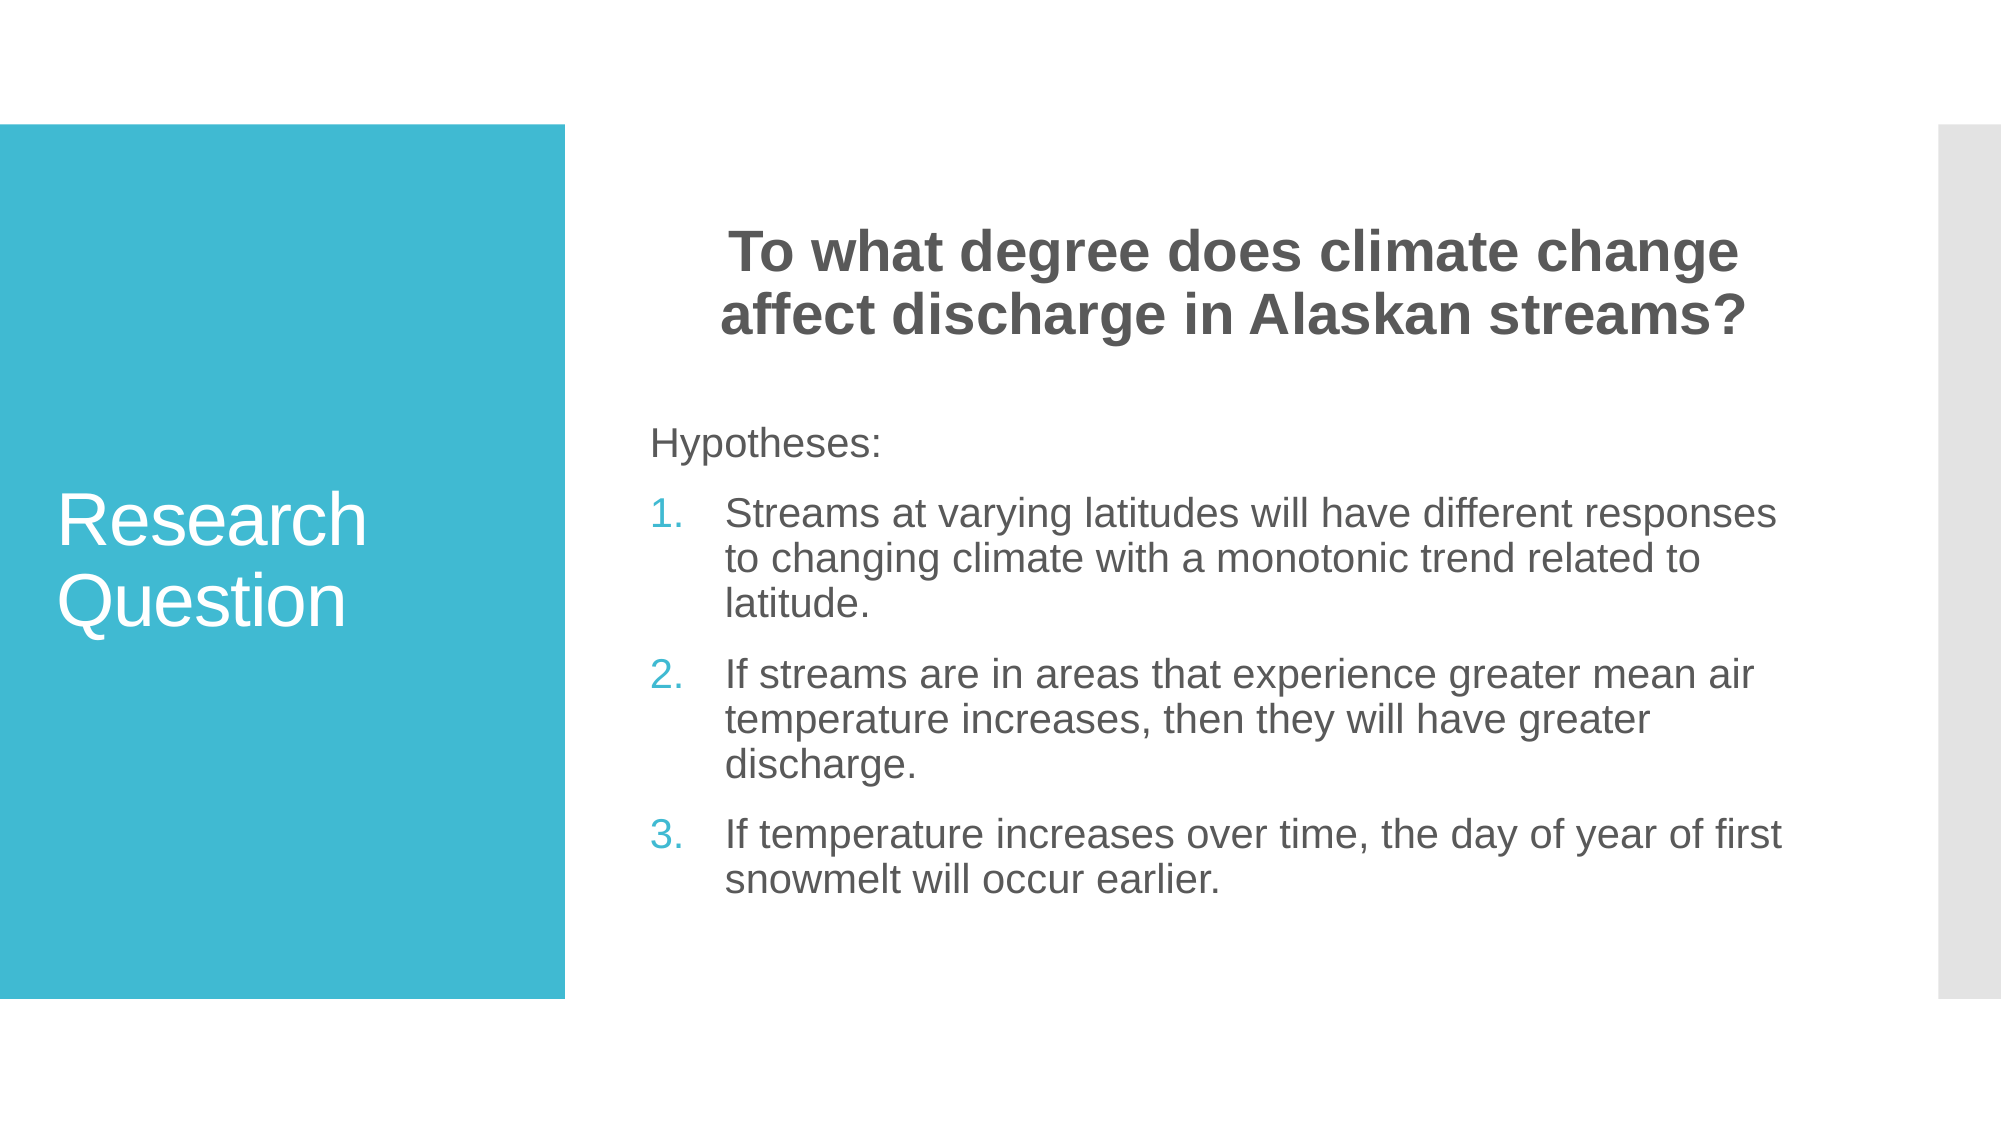

To what degree does climate change affect discharge in Alaskan streams?
Hypotheses:
Streams at varying latitudes will have different responses to changing climate with a monotonic trend related to latitude.
If streams are in areas that experience greater mean air temperature increases, then they will have greater discharge.
If temperature increases over time, the day of year of first snowmelt will occur earlier.
# Research Question